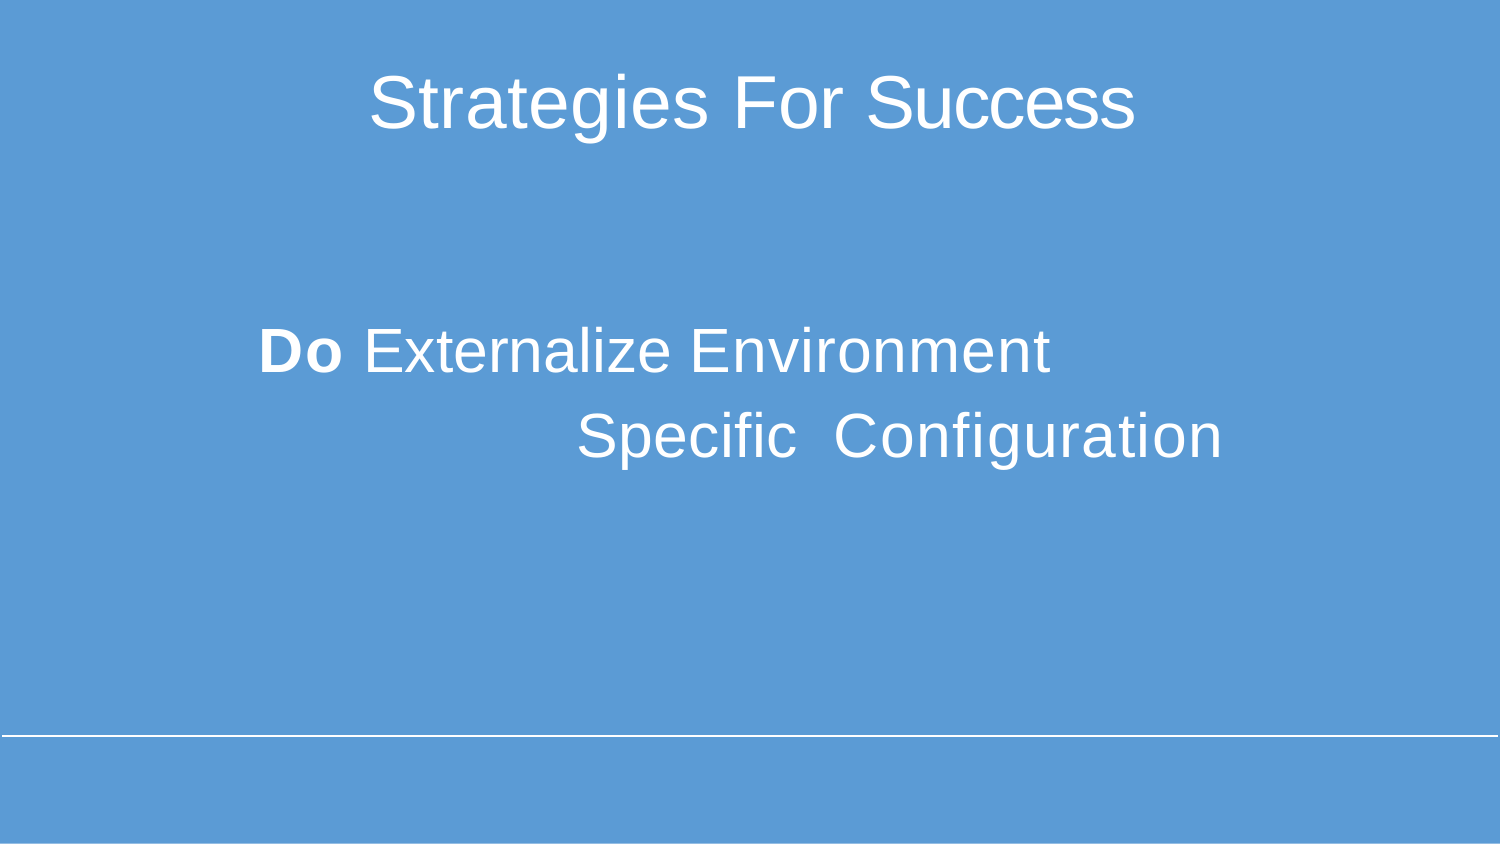

# Strategies For Success
Do Externalize Environment Specific  Configuration